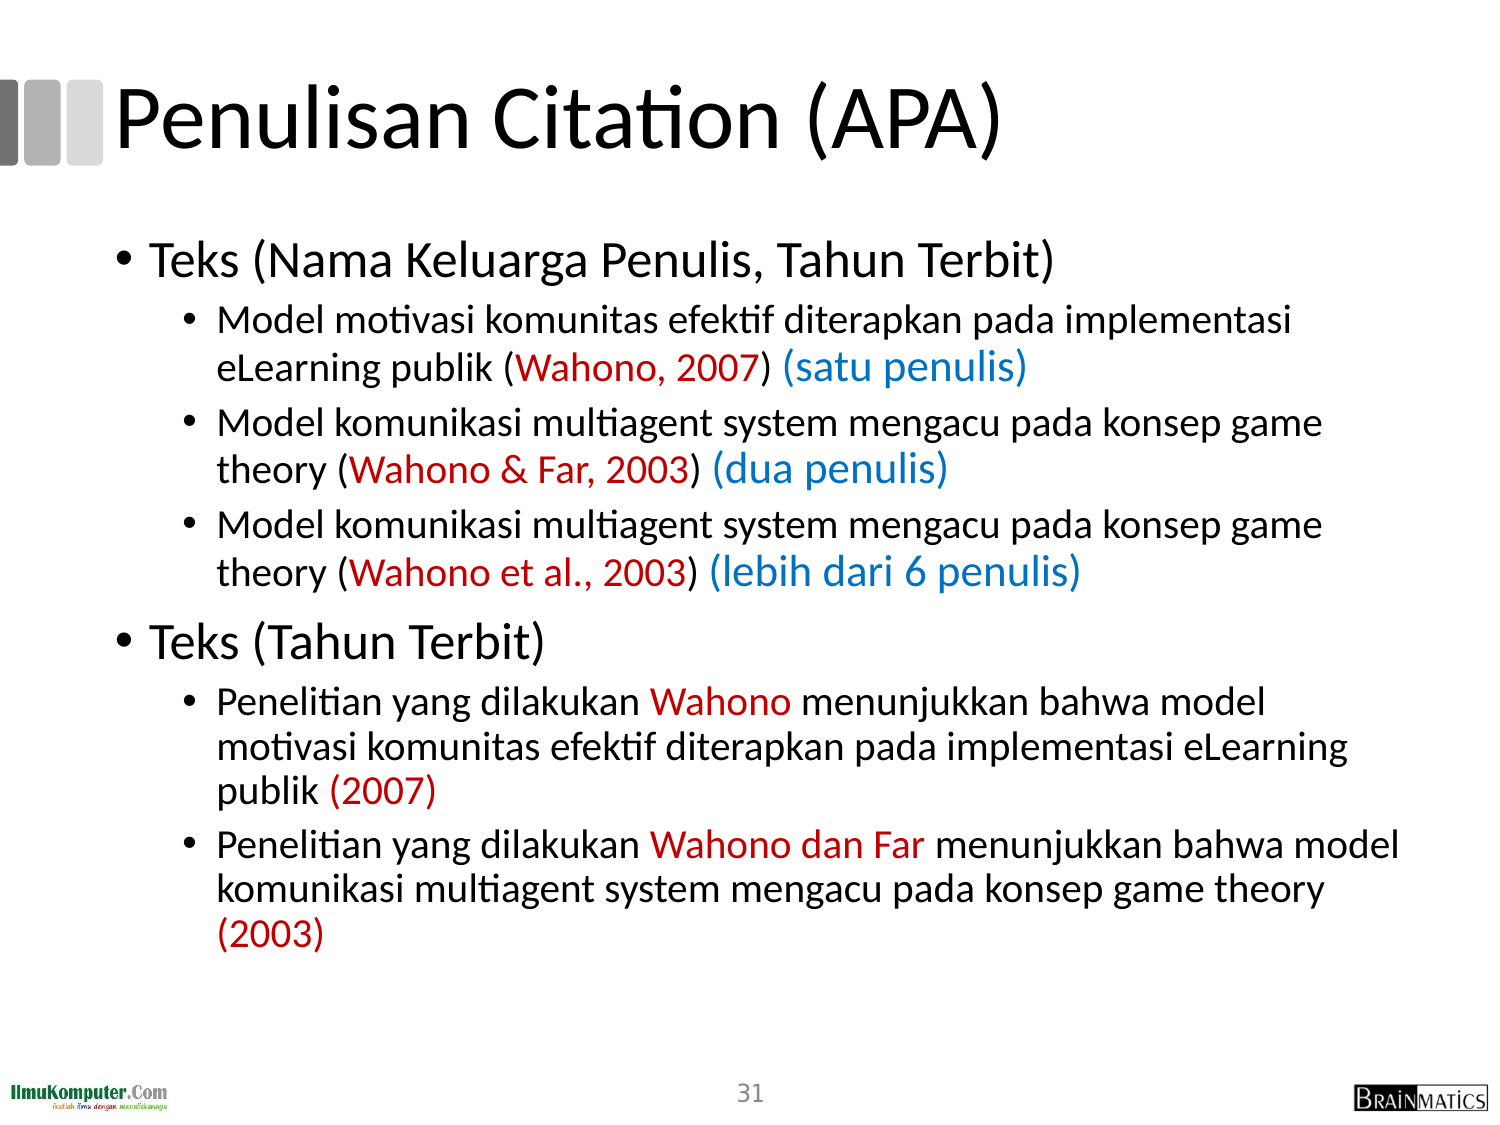

# Penulisan Citation (APA)
Teks (Nama Keluarga Penulis, Tahun Terbit)
Model motivasi komunitas efektif diterapkan pada implementasi eLearning publik (Wahono, 2007) (satu penulis)
Model komunikasi multiagent system mengacu pada konsep game theory (Wahono & Far, 2003) (dua penulis)
Model komunikasi multiagent system mengacu pada konsep game theory (Wahono et al., 2003) (lebih dari 6 penulis)
Teks (Tahun Terbit)
Penelitian yang dilakukan Wahono menunjukkan bahwa model motivasi komunitas efektif diterapkan pada implementasi eLearning publik (2007)
Penelitian yang dilakukan Wahono dan Far menunjukkan bahwa model komunikasi multiagent system mengacu pada konsep game theory (2003)

31